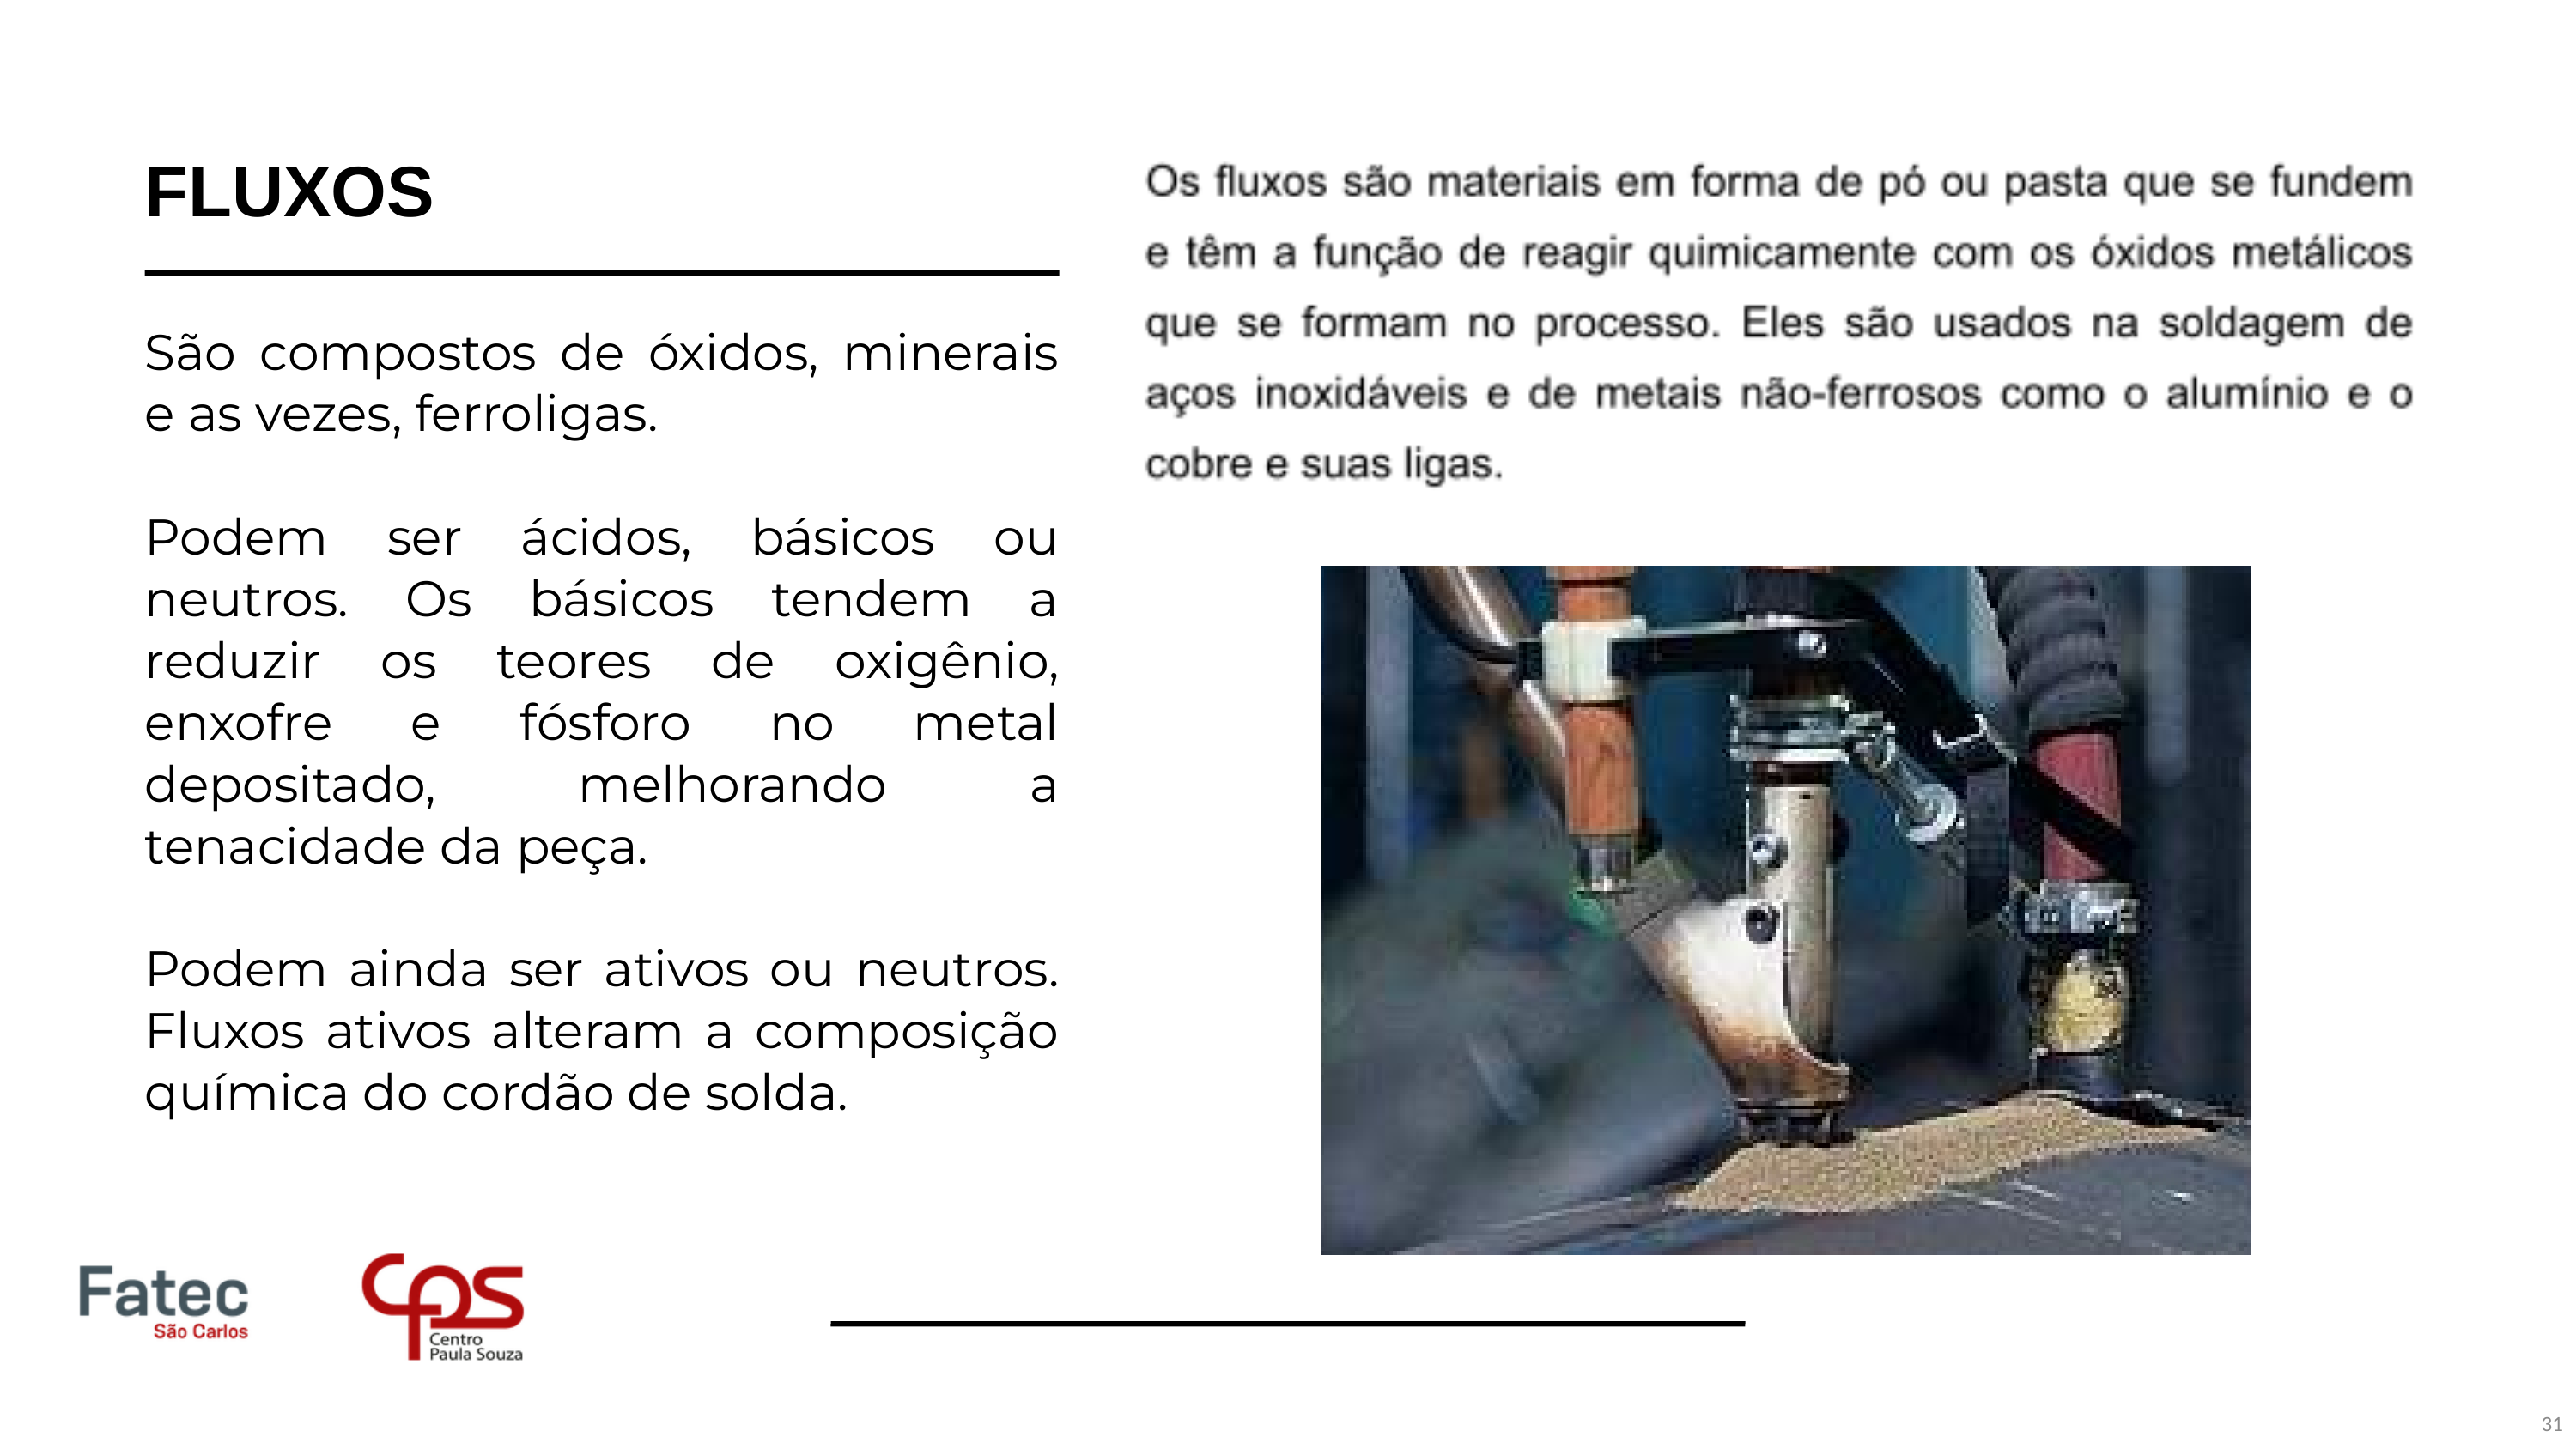

FLUXOS

São compostos de óxidos, minerais e as vezes, ferroligas.

Podem ser ácidos, básicos ou neutros. Os básicos tendem a reduzir os teores de oxigênio, enxofre e fósforo no metal depositado, melhorando a tenacidade da peça.

Podem ainda ser ativos ou neutros. Fluxos ativos alteram a composição química do cordão de solda.

31